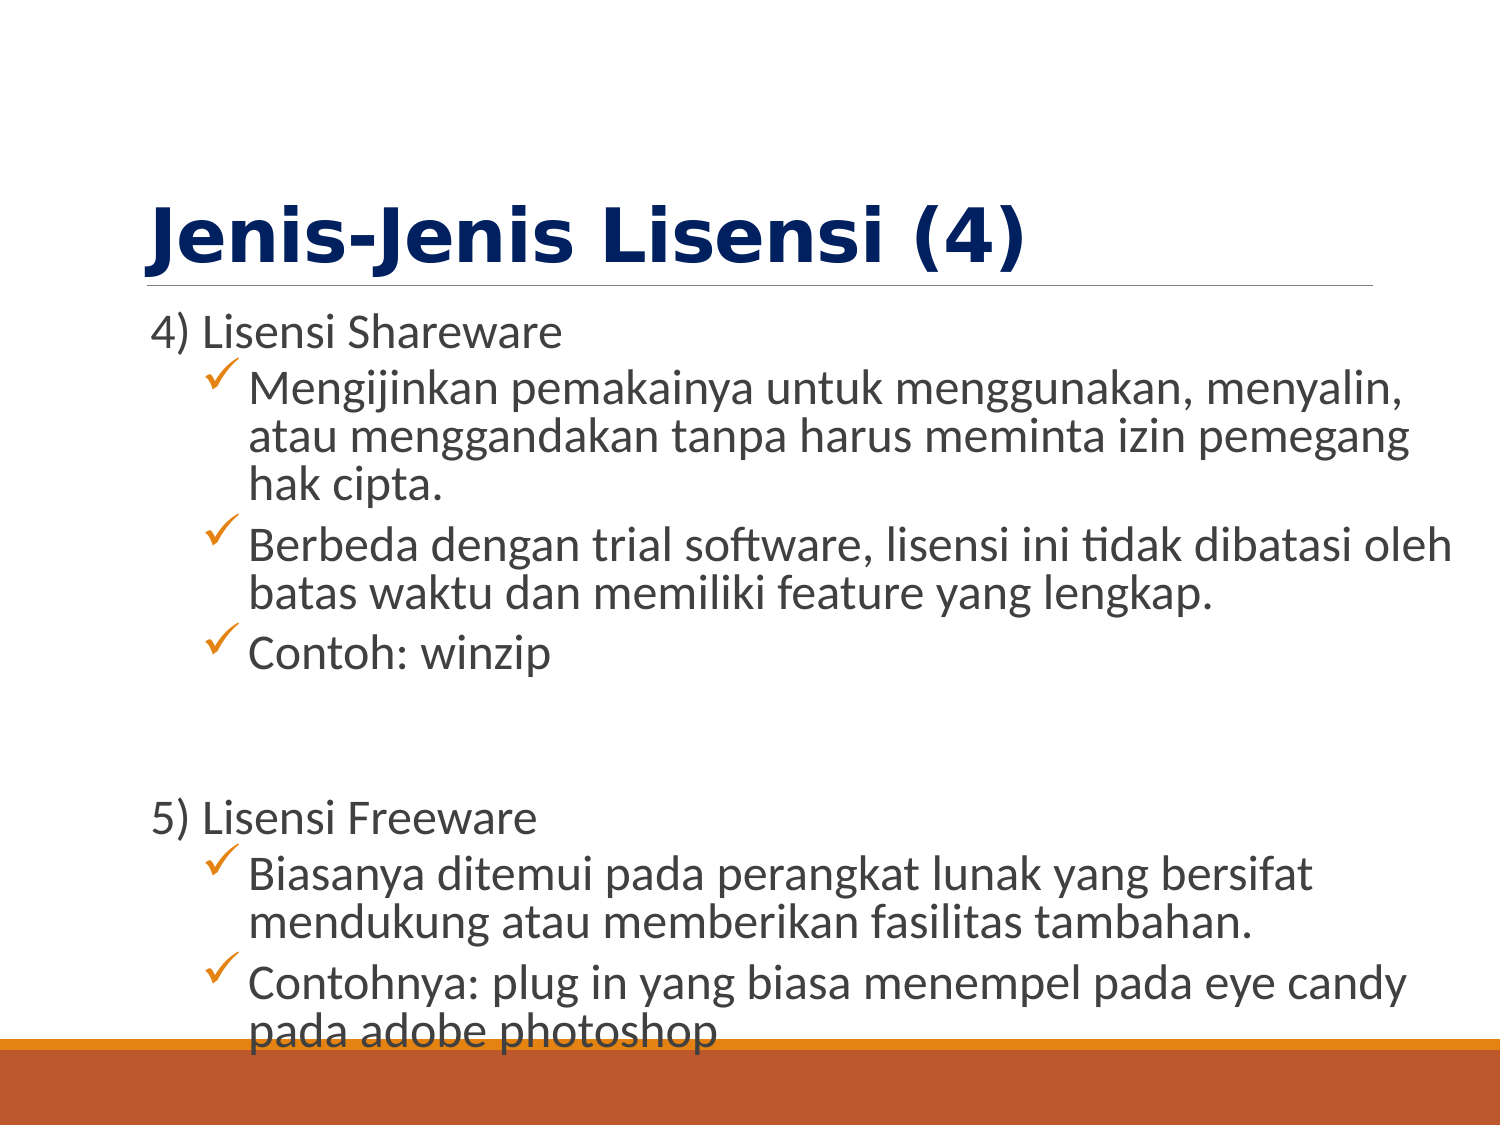

# Jenis-Jenis Lisensi (4)
4) Lisensi Shareware
Mengijinkan pemakainya untuk menggunakan, menyalin, atau menggandakan tanpa harus meminta izin pemegang hak cipta.
Berbeda dengan trial software, lisensi ini tidak dibatasi oleh batas waktu dan memiliki feature yang lengkap.
Contoh: winzip

5) Lisensi Freeware
Biasanya ditemui pada perangkat lunak yang bersifat mendukung atau memberikan fasilitas tambahan.
Contohnya: plug in yang biasa menempel pada eye candy pada adobe photoshop